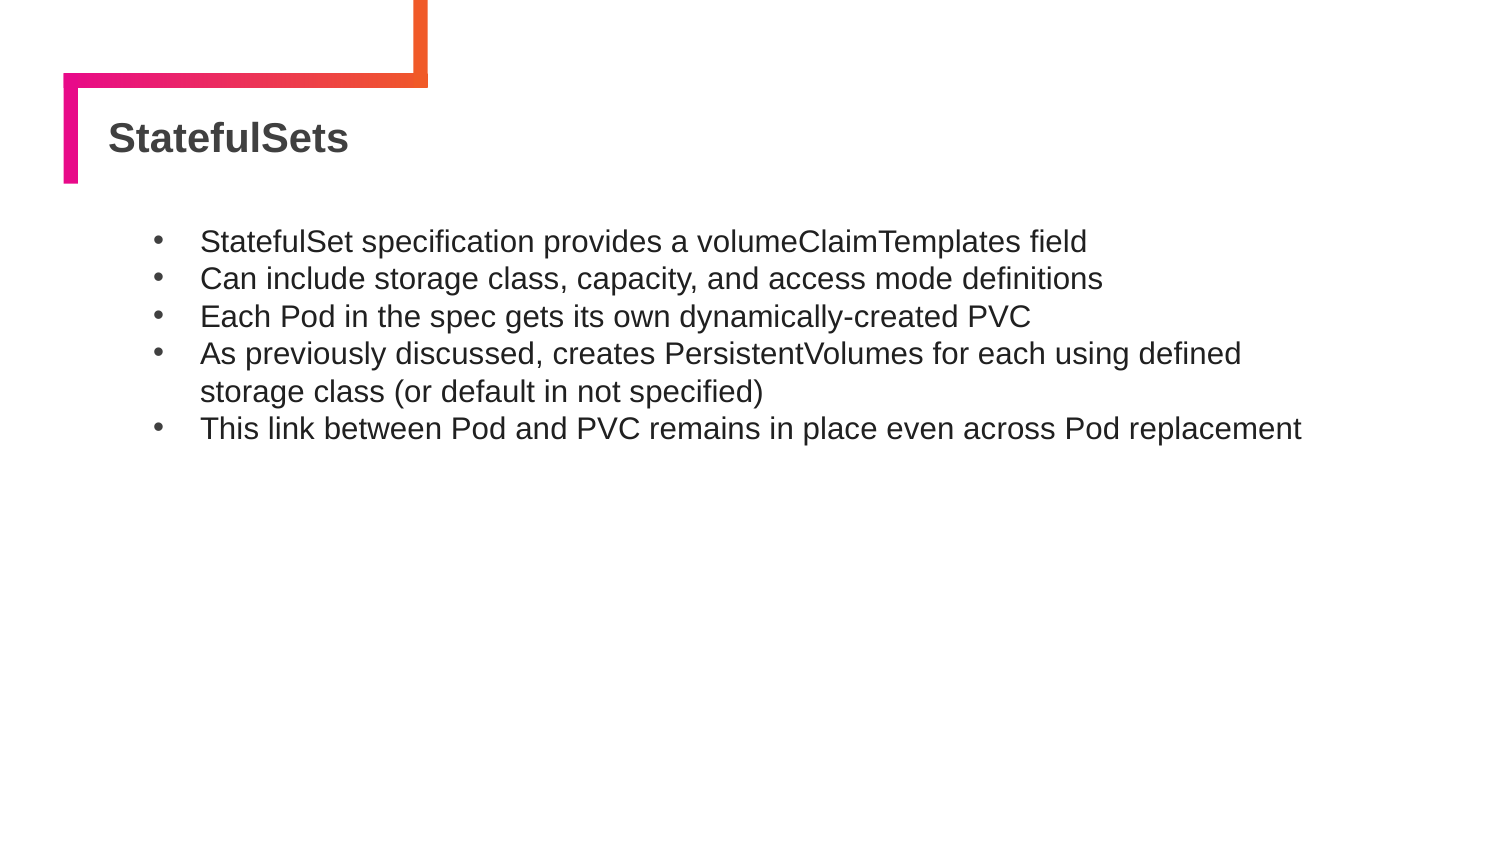

# StatefulSets
StatefulSet specification provides a volumeClaimTemplates field
Can include storage class, capacity, and access mode definitions
Each Pod in the spec gets its own dynamically-created PVC
As previously discussed, creates PersistentVolumes for each using defined storage class (or default in not specified)
This link between Pod and PVC remains in place even across Pod replacement

154